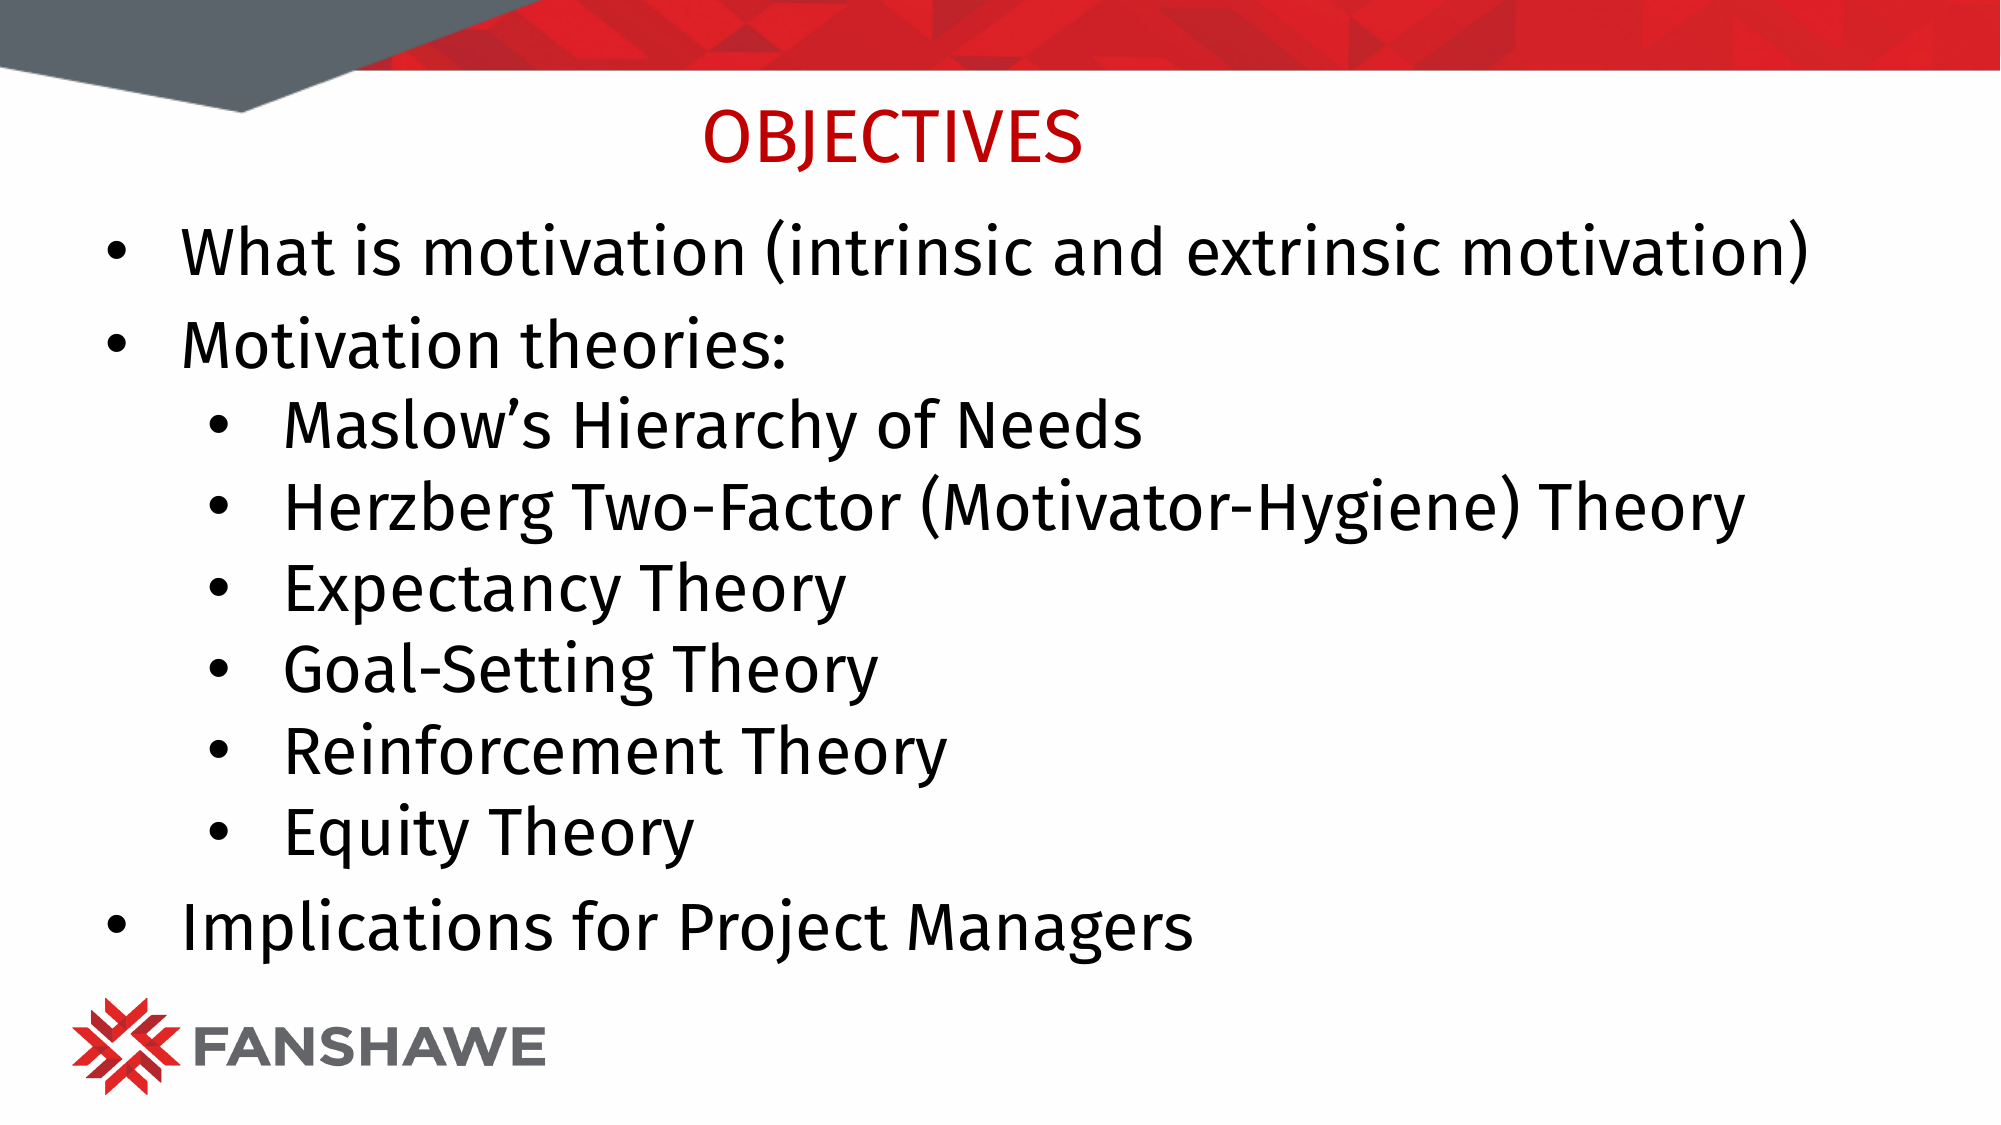

# Objectives
What is motivation (intrinsic and extrinsic motivation)
Motivation theories:
Maslow’s Hierarchy of Needs
Herzberg Two-Factor (Motivator-Hygiene) Theory
Expectancy Theory
Goal-Setting Theory
Reinforcement Theory
Equity Theory
Implications for Project Managers